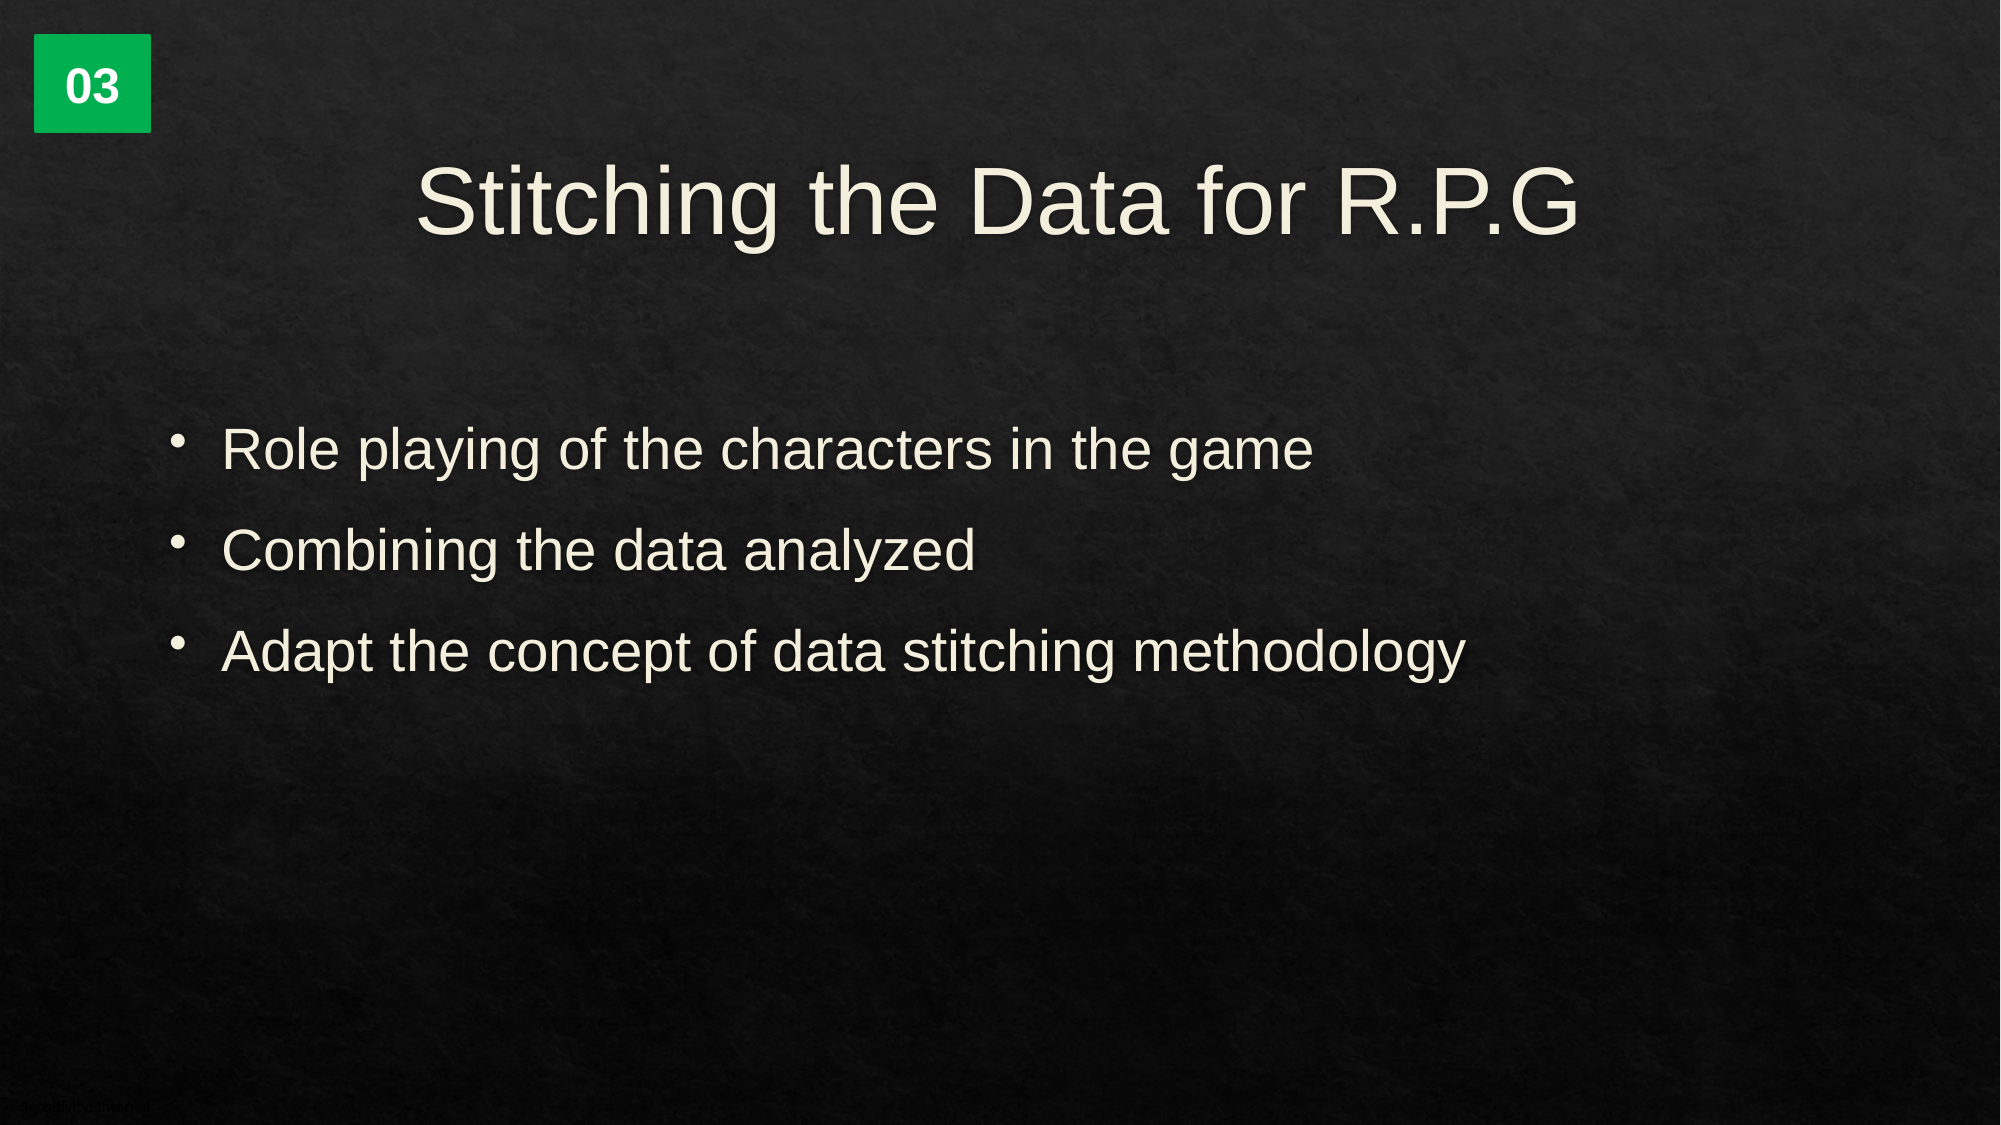

03
# Stitching the Data for R.P.G
Role playing of the characters in the game
Combining the data analyzed
Adapt the concept of data stitching methodology